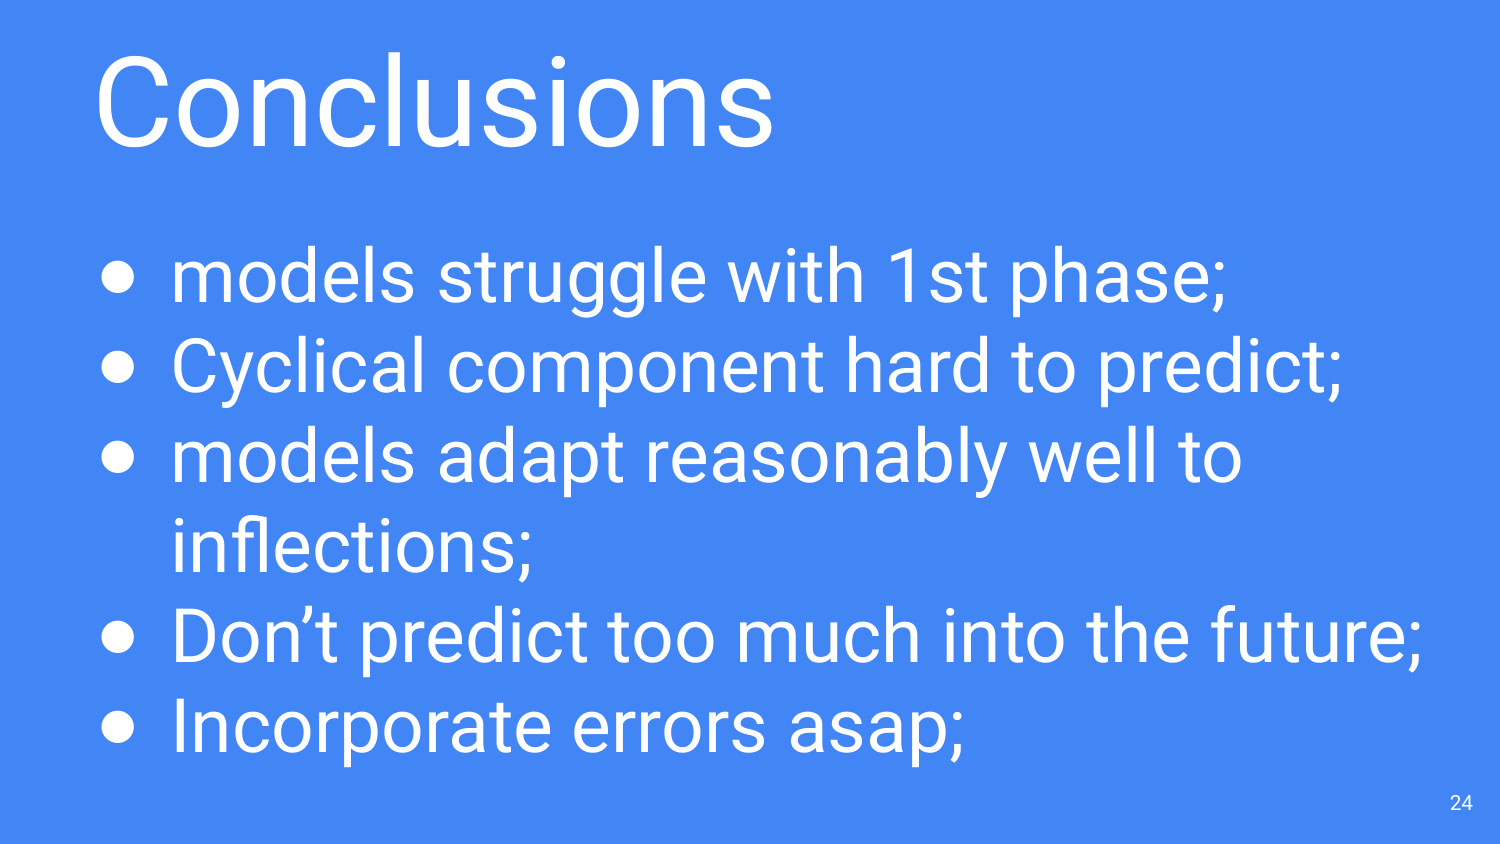

Conclusions
# models struggle with 1st phase;
Cyclical component hard to predict;
models adapt reasonably well to inflections;
Don’t predict too much into the future;
Incorporate errors asap;
24